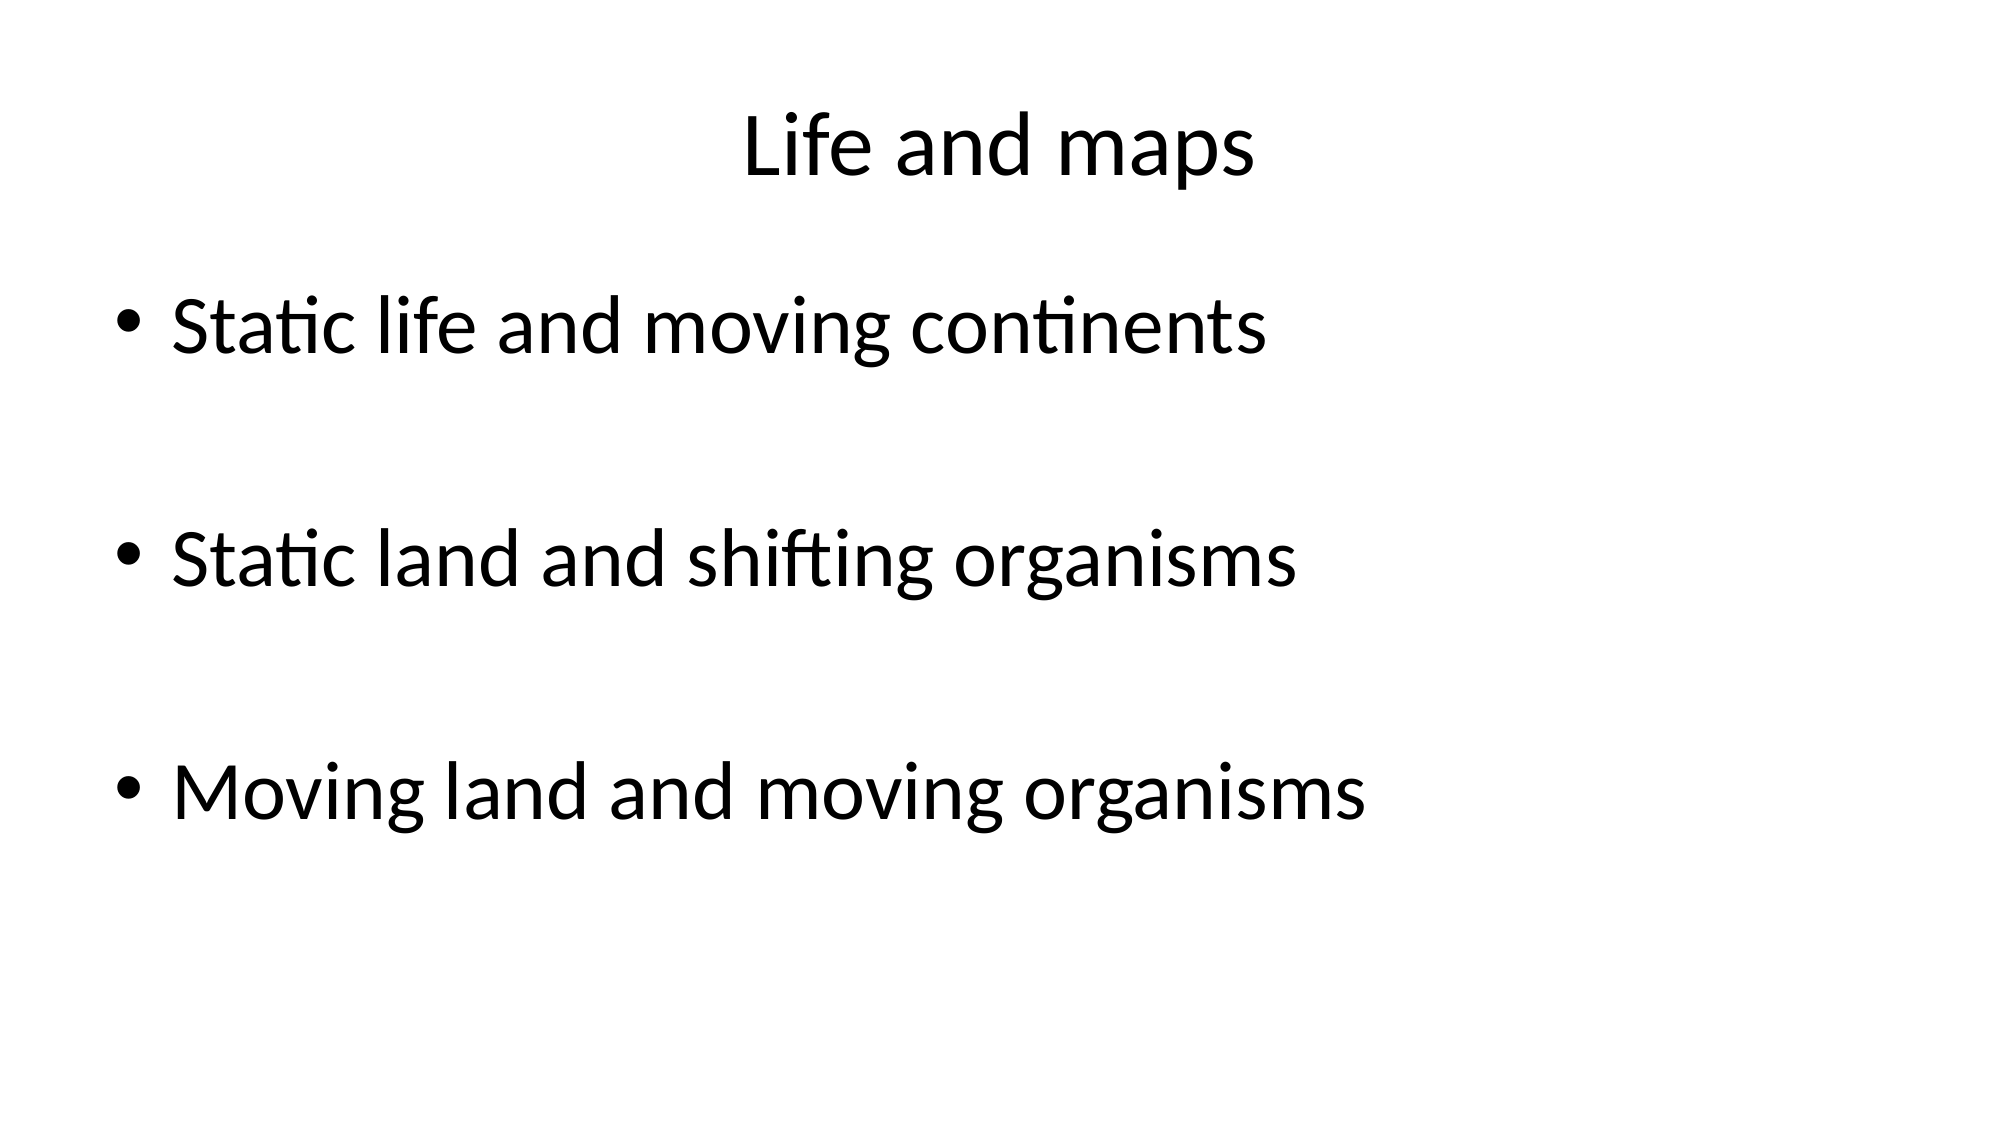

# Life and maps
Static life and moving continents

Static land and shifting organisms

Moving land and moving organisms